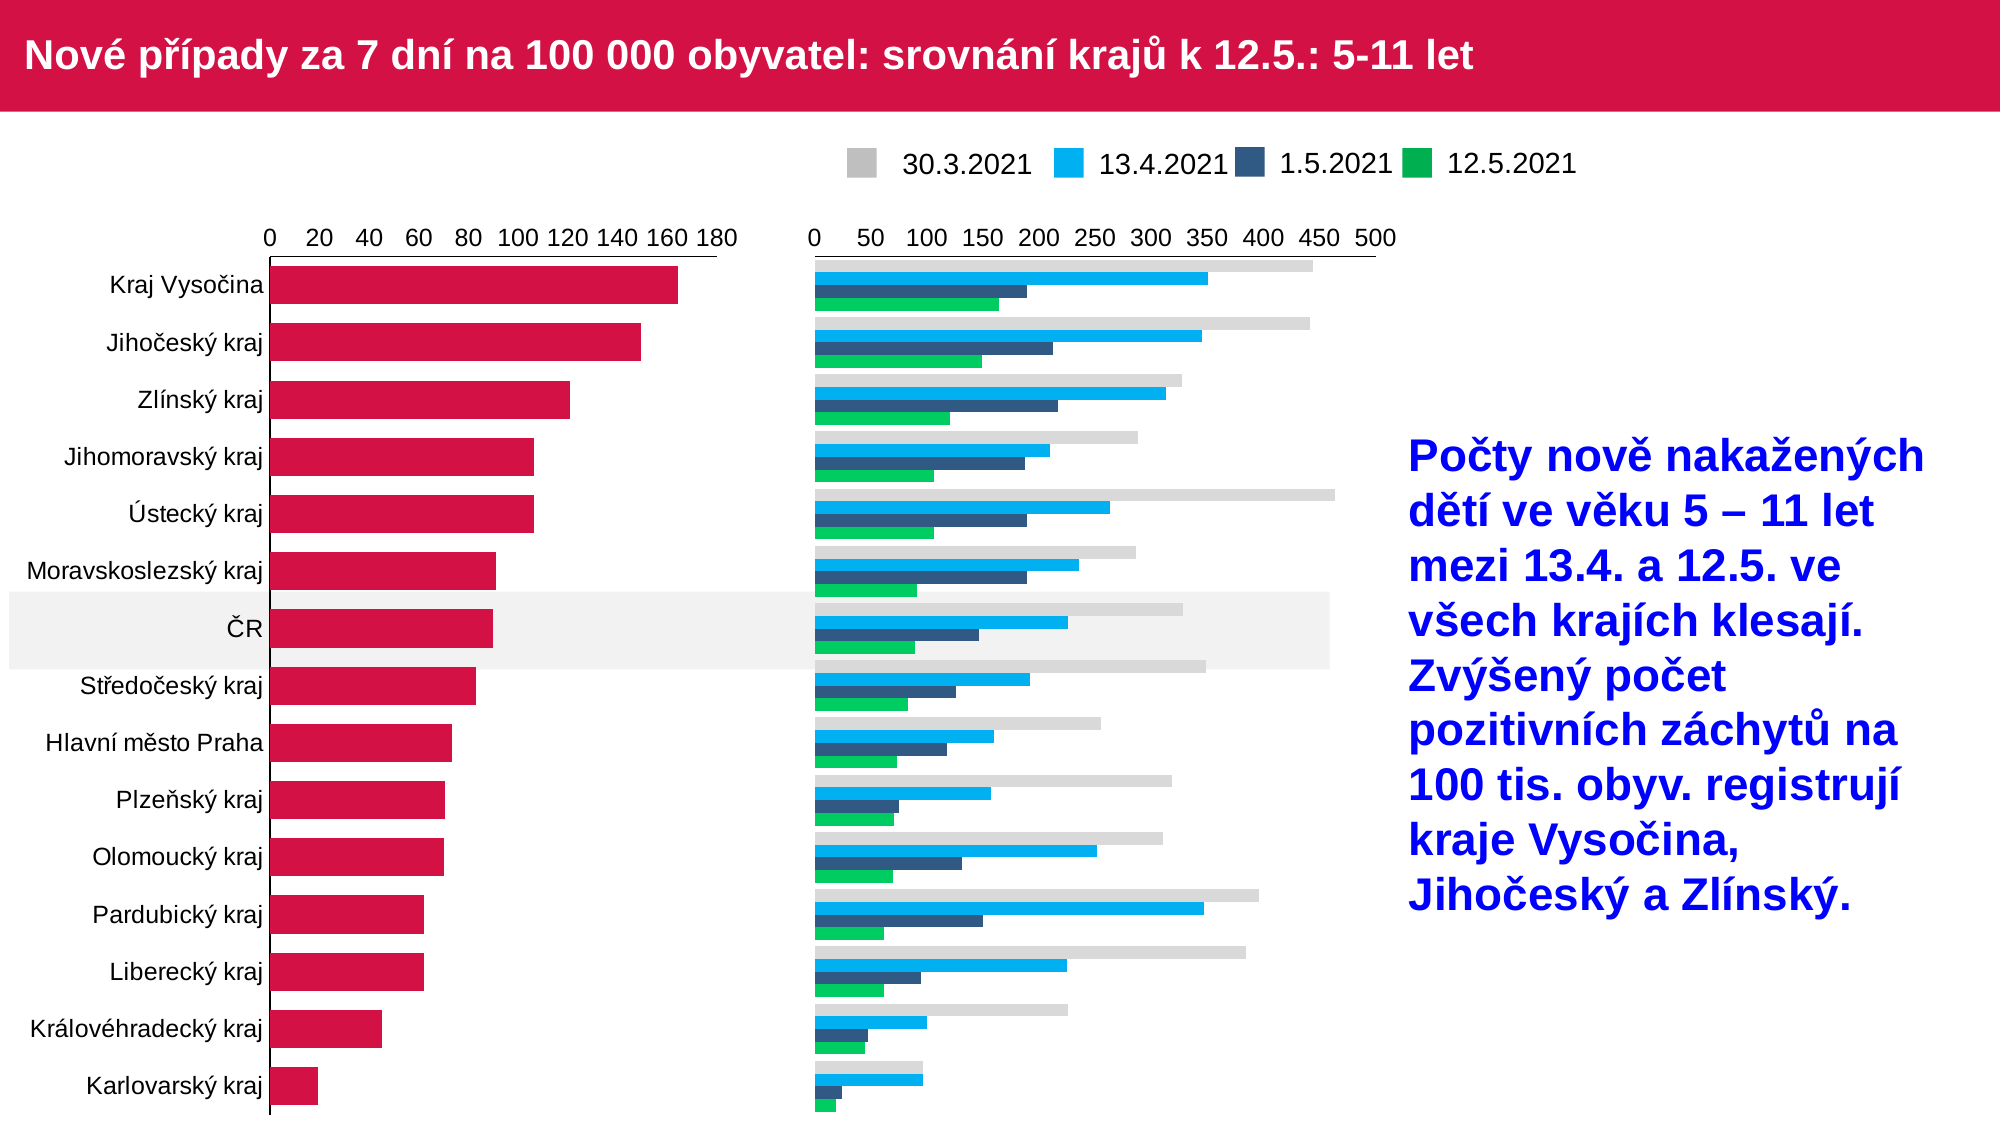

# Nové případy za 7 dní na 100 000 obyvatel: srovnání krajů k 12.5.: 5-11 let
1.5.2021
12.5.2021
30.3.2021
13.4.2021

### Chart

| Category | Series 6 |
|---|---|
| Kraj Vysočina | 164.415093305565 |
| Jihočeský kraj | 149.429641789788 |
| Zlínský kraj | 120.65993597636 |
| Jihomoravský kraj | 106.467628237456 |
| Ústecký kraj | 106.136311681525 |
| Moravskoslezský kraj | 91.025156043124 |
| ČR | 89.767616894815 |
| Středočeský kraj | 83.081570996978 |
| Hlavní město Praha | 73.292436822923 |
| Plzeňský kraj | 70.285593796124 |
| Olomoucký kraj | 69.986658793167 |
| Pardubický kraj | 62.139139890738 |
| Liberecký kraj | 62.076916255283 |
| Královéhradecký kraj | 45.185259564213 |
| Karlovarský kraj | 19.316206297083 |

### Chart

| Category | 30.3 | 13.4 | 1.5 | 08.05.2021 |
|---|---|---|---|---|
| Kraj Vysočina | 443.920751925026 | 350.752199051872 | 189.0773573014 | 164.415093305565 |
| Jihočeský kraj | 441.974996843035 | 345.161426105989 | 212.568927053079 | 149.429641789788 |
| Zlínský kraj | 327.505540507264 | 312.730854469342 | 216.695395222851 | 120.65993597636 |
| Jihomoravský kraj | 288.022952179224 | 209.573120846361 | 187.158883322686 | 106.467628237456 |
| Ústecký kraj | 463.734038731589 | 262.891479703471 | 189.412494693184 | 106.136311681525 |
| Moravskoslezský kraj | 286.07906184982 | 235.246831851711 | 189.14318138831 | 91.025156043124 |
| ČR | 328.689505315418 | 225.794312133756 | 146.778805340548 | 89.767616894815 |
| Středočeský kraj | 349.11043974488 | 192.178583417254 | 125.88116817724 | 83.081570996978 |
| Hlavní město Praha | 255.017519904418 | 159.63695143623 | 117.468700113452 | 73.292436822923 |
| Plzeňský kraj | 318.628025209099 | 156.971159478012 | 74.971300049199 | 70.285593796124 |
| Olomoucký kraj | 310.565798394681 | 251.514555037945 | 131.224985237189 | 69.986658793167 |
| Pardubický kraj | 396.137016803459 | 346.943531056624 | 150.169588069285 | 62.139139890738 |
| Liberecký kraj | 384.285672056519 | 224.659315971503 | 94.593396198527 | 62.076916255283 |
| Královéhradecký kraj | 225.926297821066 | 100.411687920473 | 47.695551762225 | 45.185259564213 |
| Karlovarský kraj | 96.581031485416 | 96.581031485416 | 24.145257871354 | 19.316206297083 |
Počty nově nakažených dětí ve věku 5 – 11 let mezi 13.4. a 12.5. ve všech krajích klesají. Zvýšený počet pozitivních záchytů na 100 tis. obyv. registrují kraje Vysočina, Jihočeský a Zlínský.